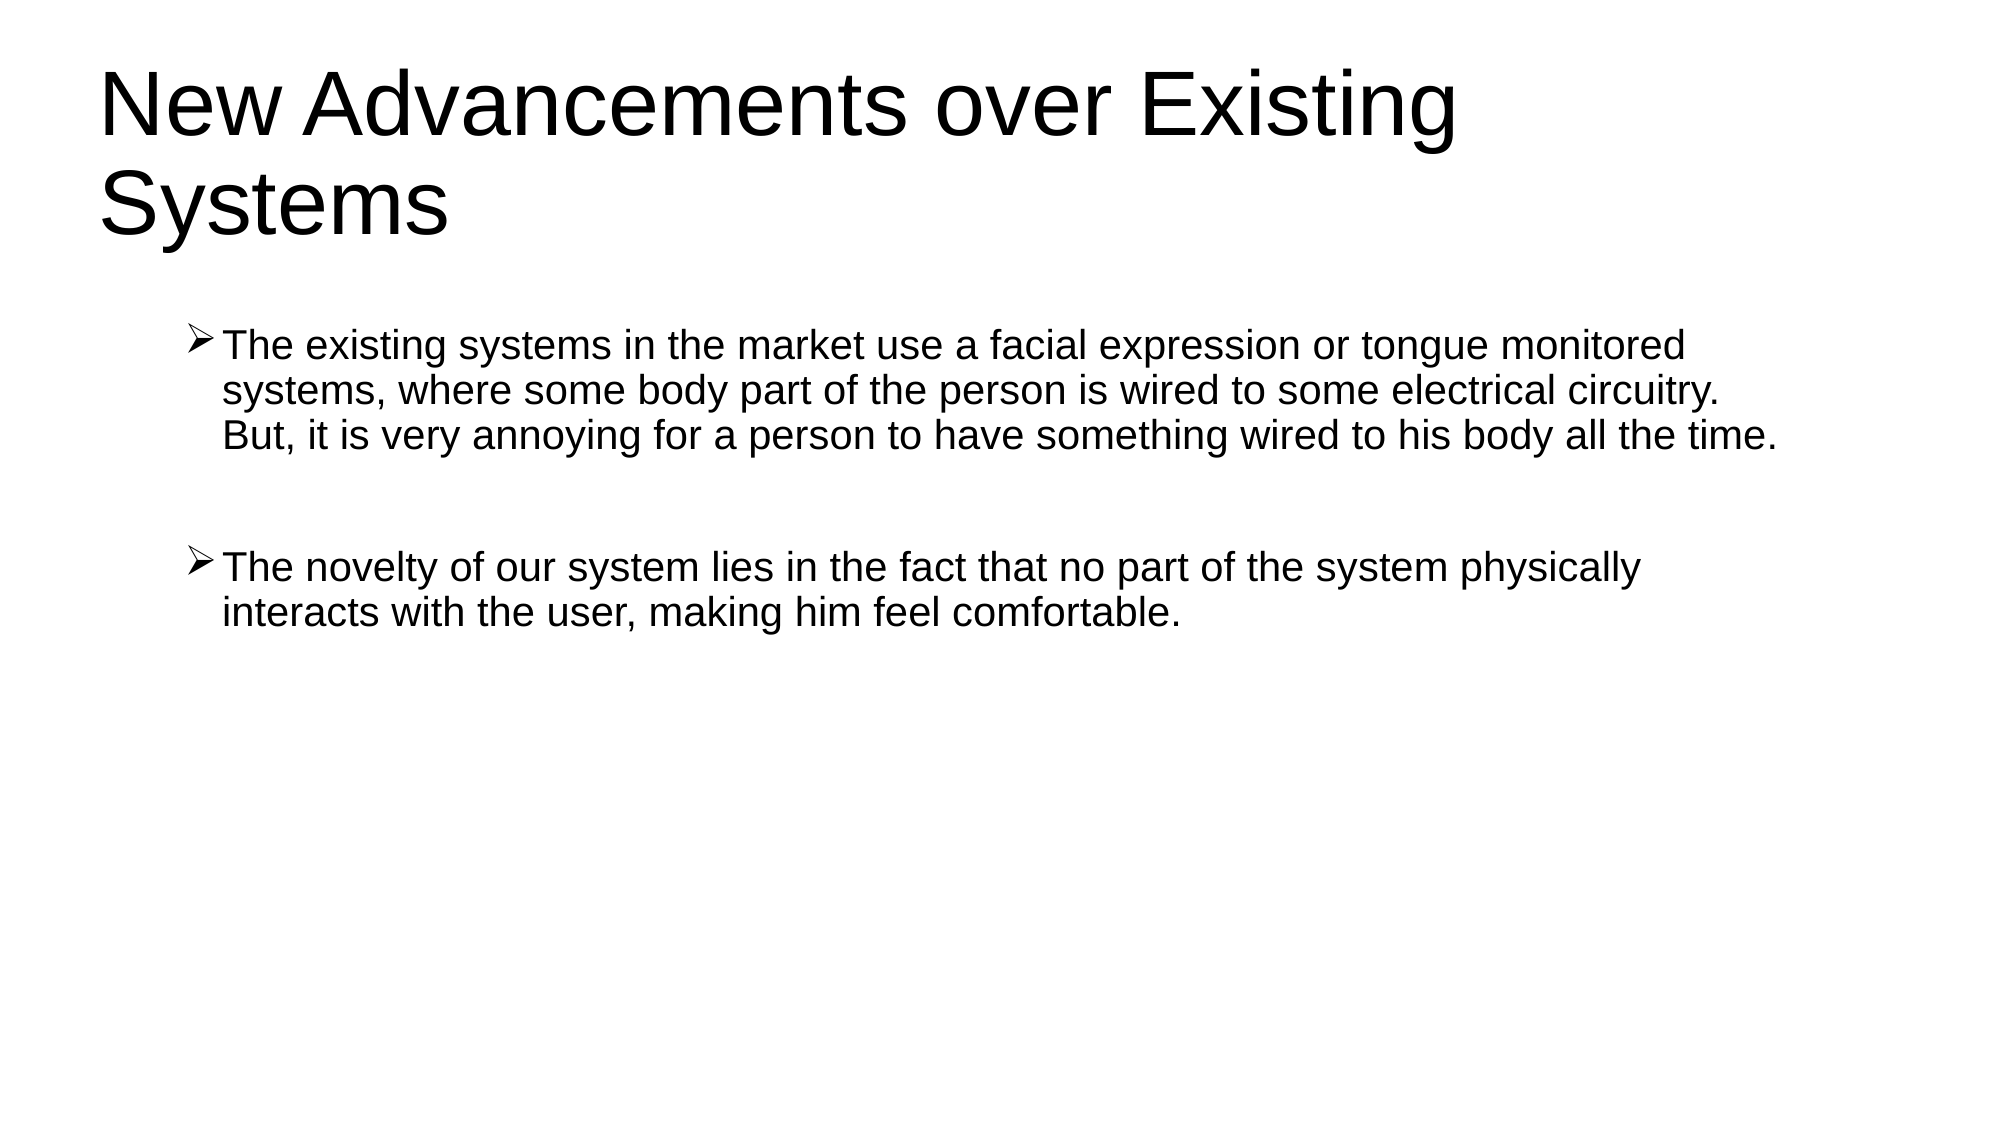

# New Advancements over Existing Systems
The existing systems in the market use a facial expression or tongue monitored systems, where some body part of the person is wired to some electrical circuitry. But, it is very annoying for a person to have something wired to his body all the time.

The novelty of our system lies in the fact that no part of the system physically interacts with the user, making him feel comfortable.